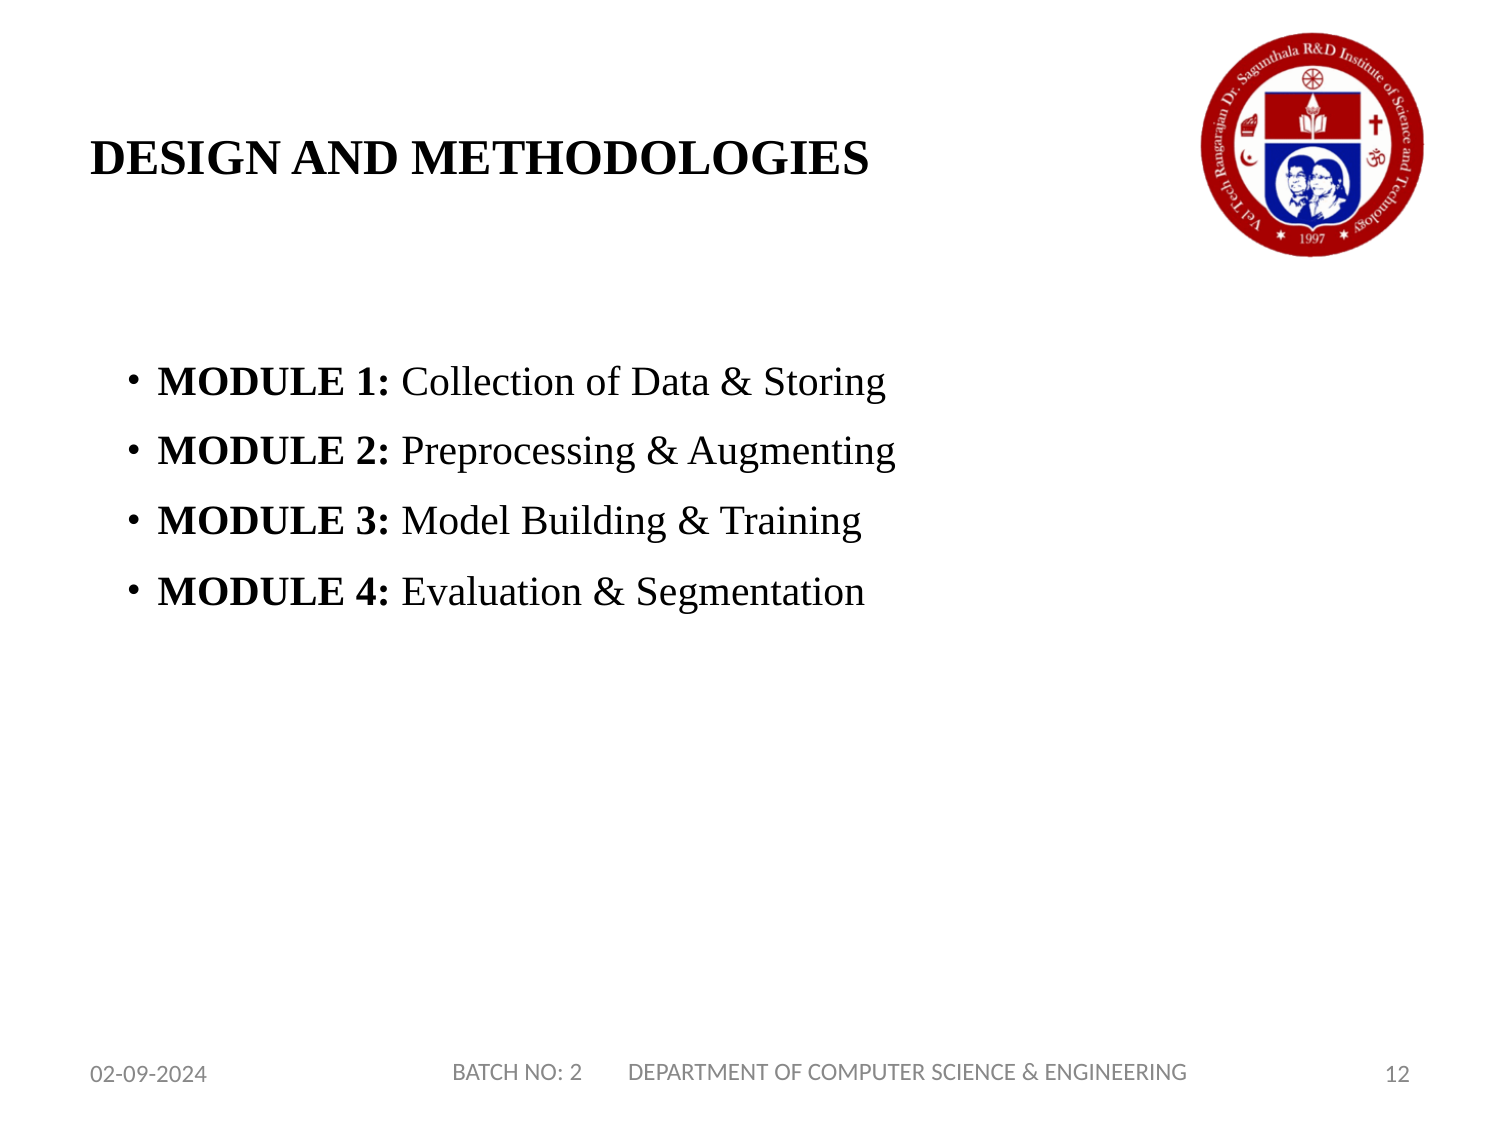

# DESIGN AND METHODOLOGIES
MODULE 1: Collection of Data & Storing
MODULE 2: Preprocessing & Augmenting
MODULE 3: Model Building & Training
MODULE 4: Evaluation & Segmentation

BATCH NO: 2        DEPARTMENT OF COMPUTER SCIENCE & ENGINEERING
02-09-2024
12